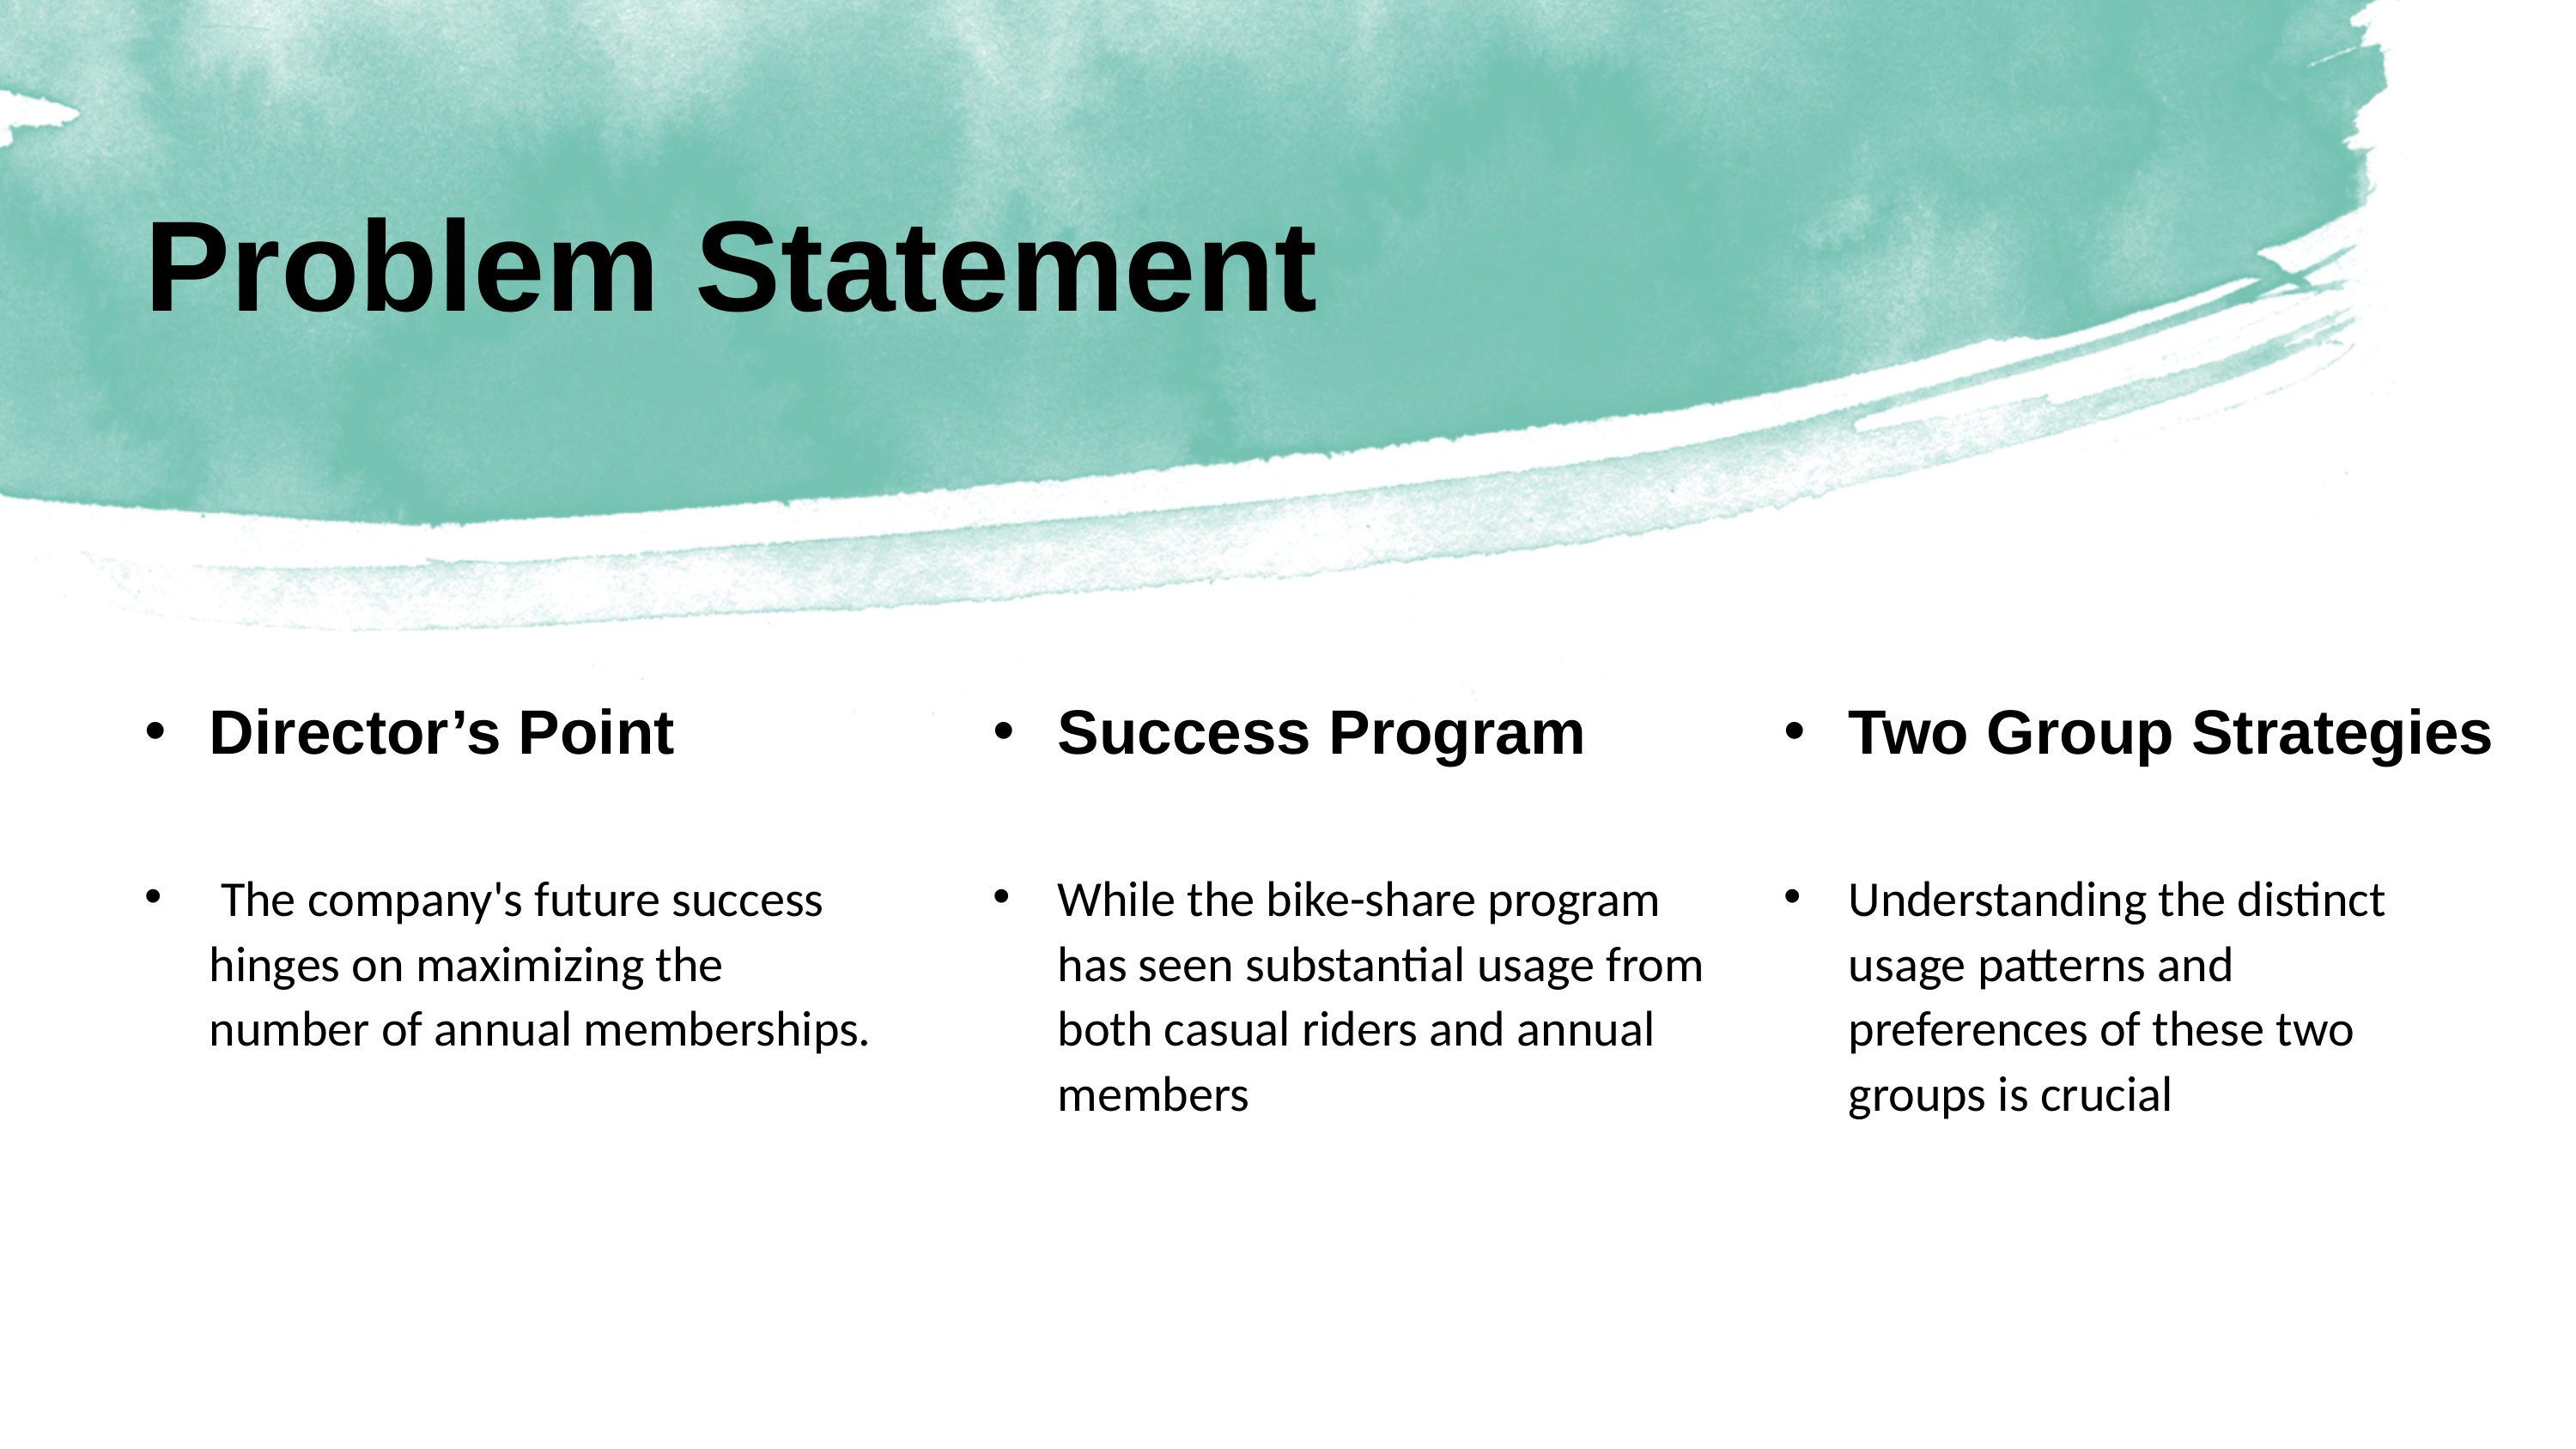

Problem Statement
Director’s Point
 The company's future success hinges on maximizing the number of annual memberships.
Success Program
While the bike-share program has seen substantial usage from both casual riders and annual members
Two Group Strategies
Understanding the distinct usage patterns and preferences of these two groups is crucial